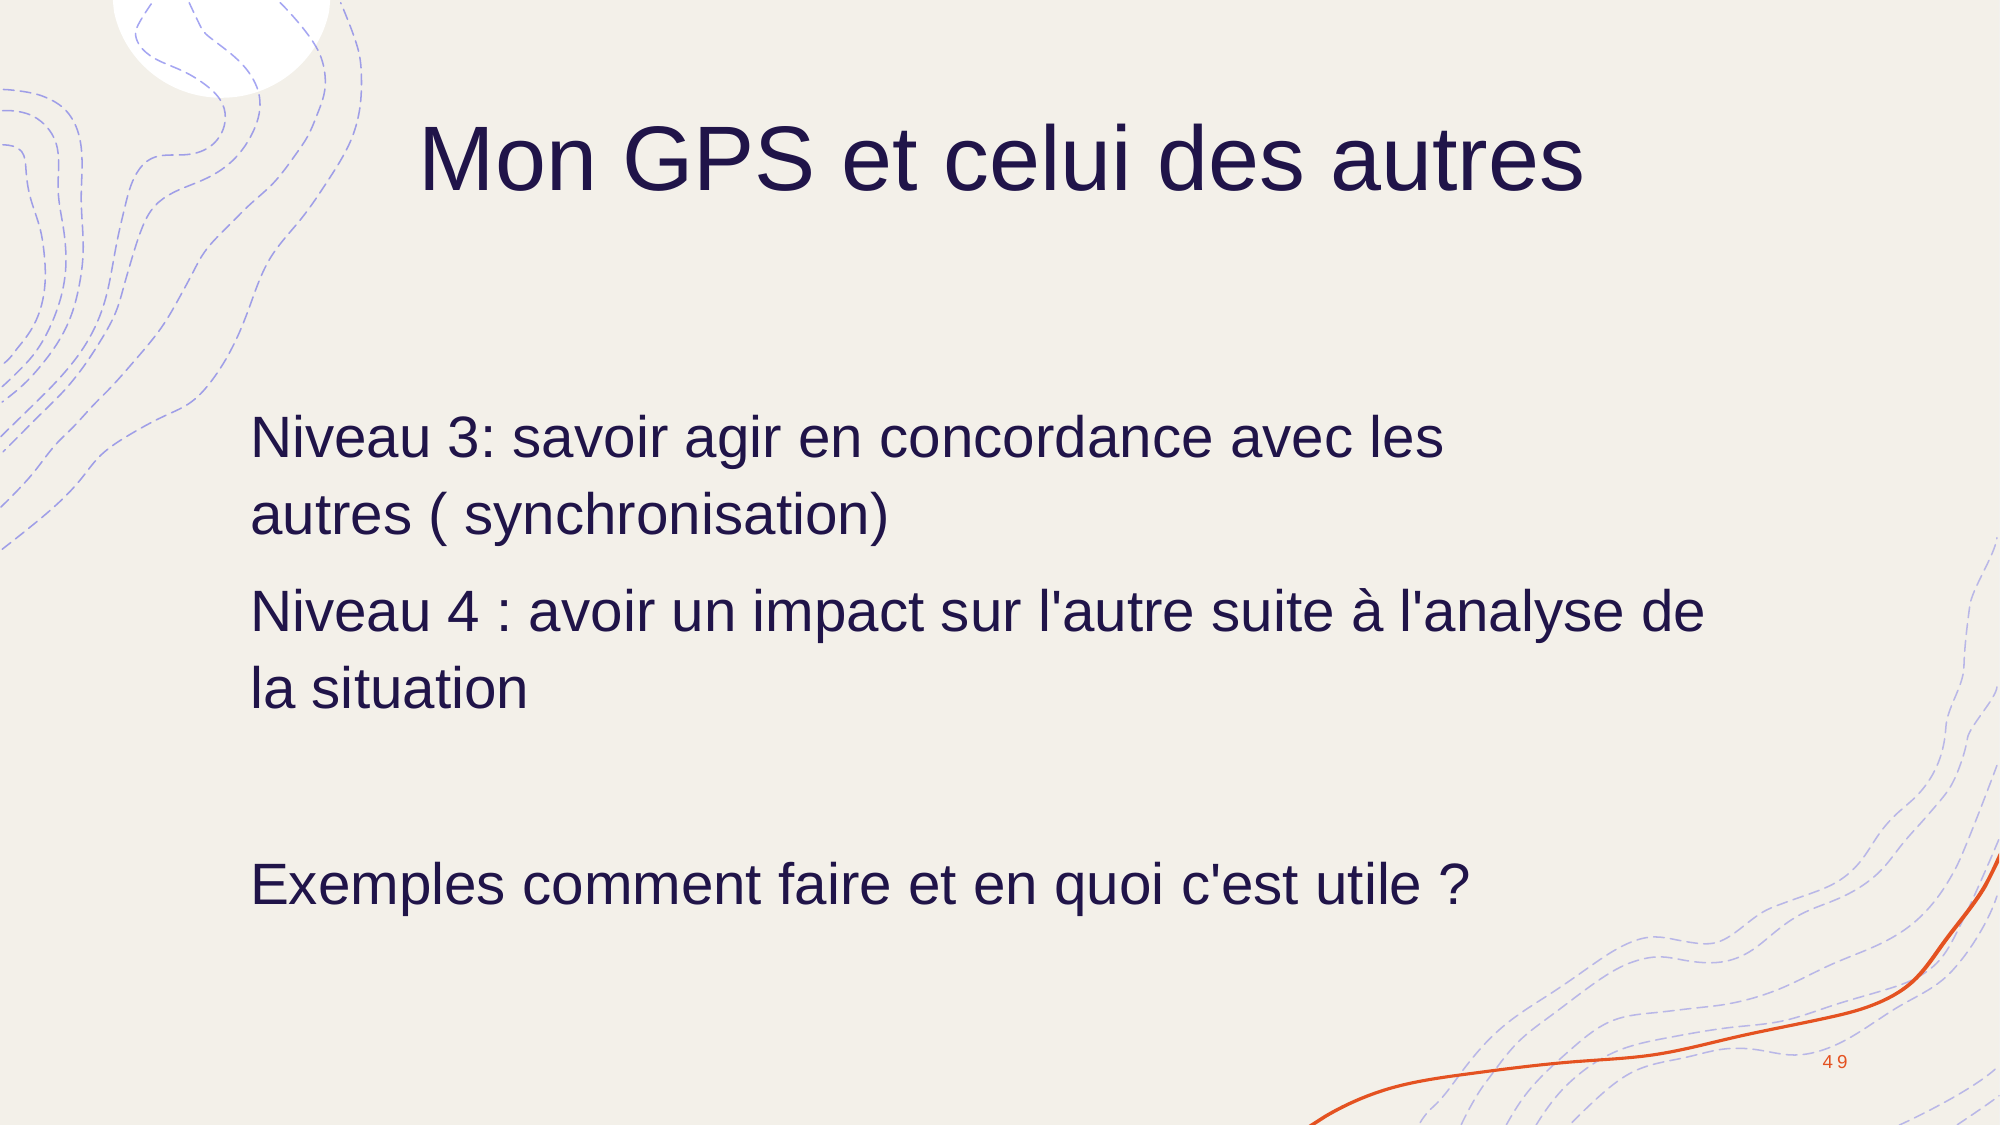

# Mon GPS et celui des autres
Niveau 3: savoir agir en concordance avec les autres ( synchronisation)
Niveau 4 : avoir un impact sur l'autre suite à l'analyse de la situation

Exemples comment faire et en quoi c'est utile ?
49